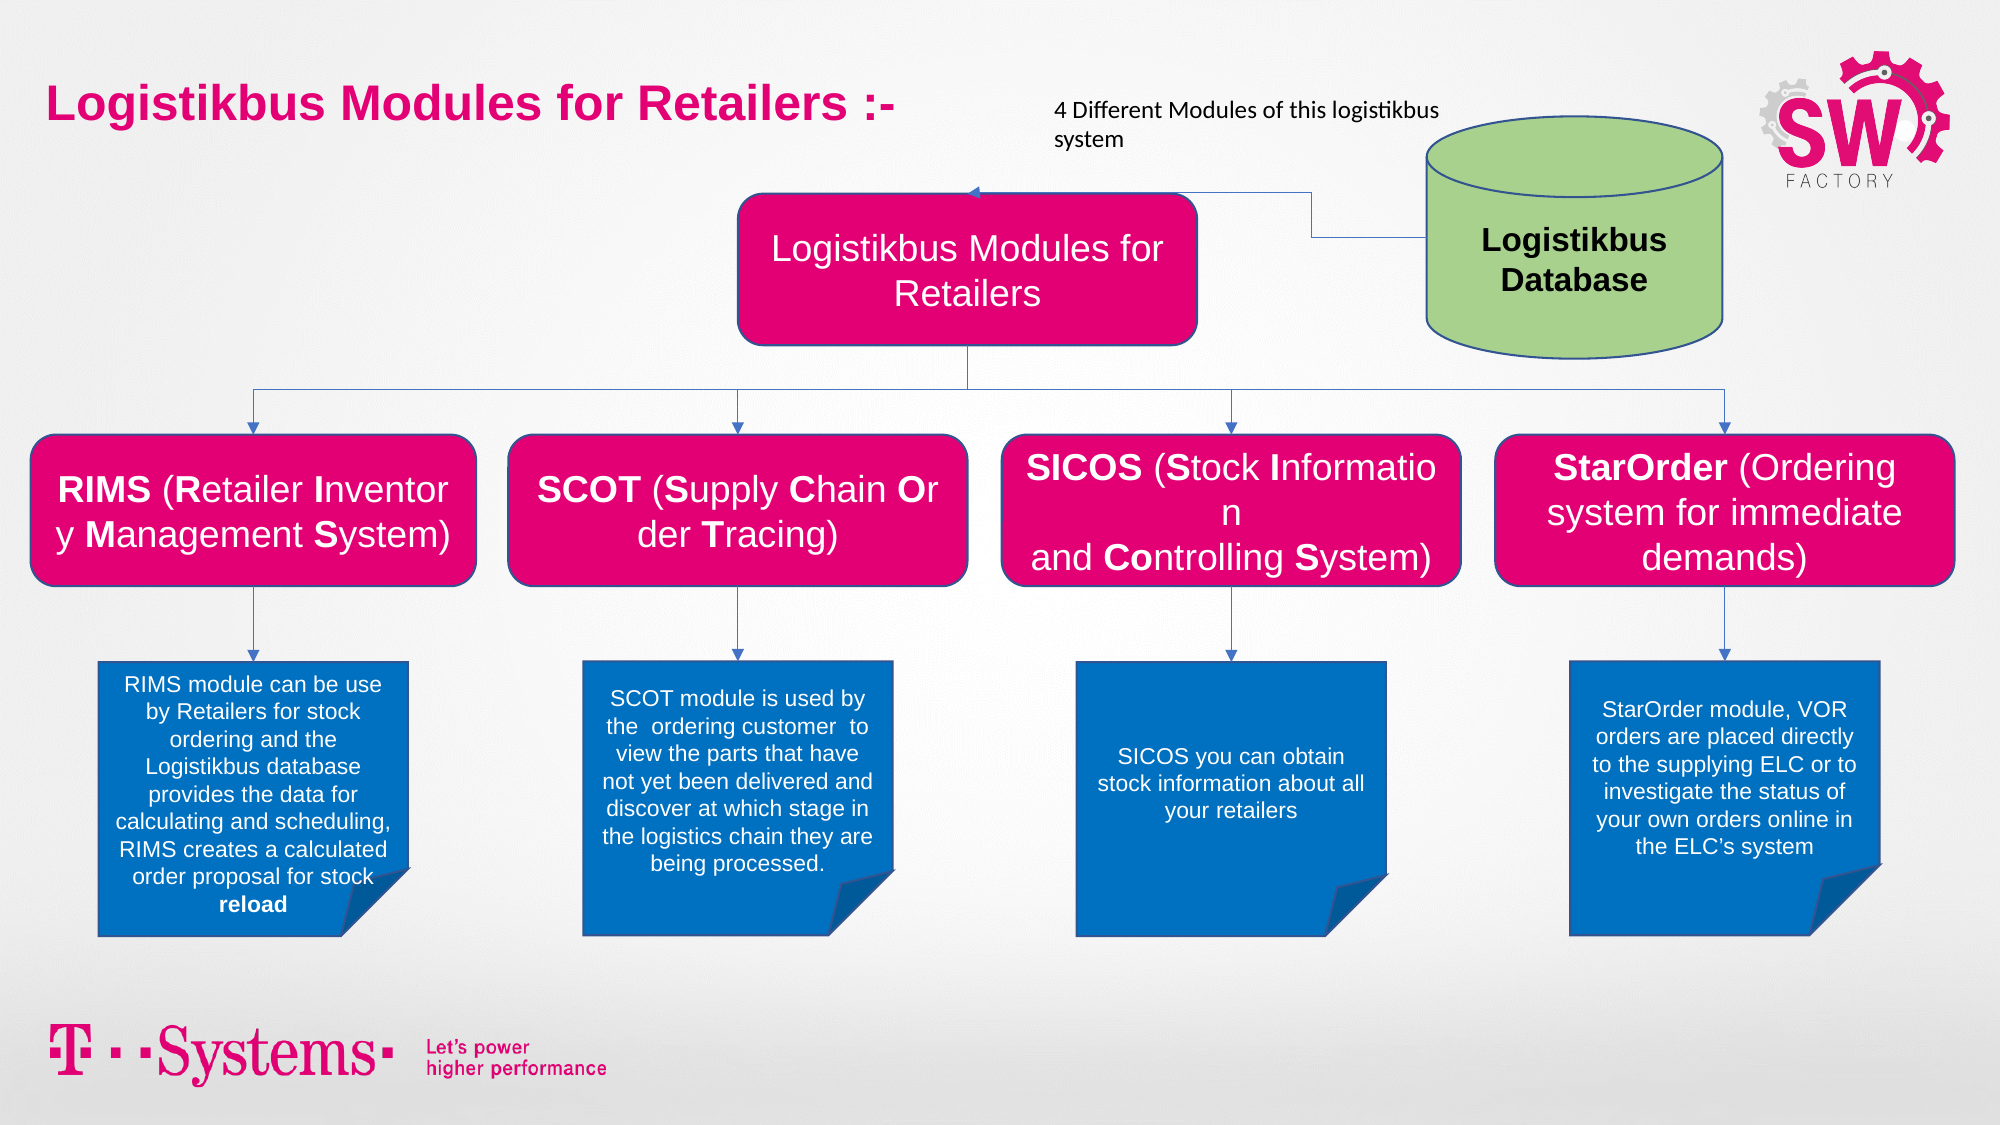

Logistikbus Modules for Retailers :-
4 Different Modules of this logistikbus system
Logistikbus Database
Logistikbus Modules for Retailers
StarOrder (Ordering system for immediate demands)
RIMS (Retailer Inventory Management System)
SCOT (Supply Chain Order Tracing)
SICOS (Stock Information and Controlling System)

SCOT module is used by the  ordering customer  to view the parts that have not yet been delivered and discover at which stage in the logistics chain they are being processed.

StarOrder module, VOR orders are placed directly to the supplying ELC or to investigate the status of your own orders online in the ELC’s system

RIMS module can be use by Retailers for stock ordering and the Logistikbus database provides the data for calculating and scheduling, RIMS creates a calculated order proposal for stock reload

SICOS you can obtain stock information about all your retailers